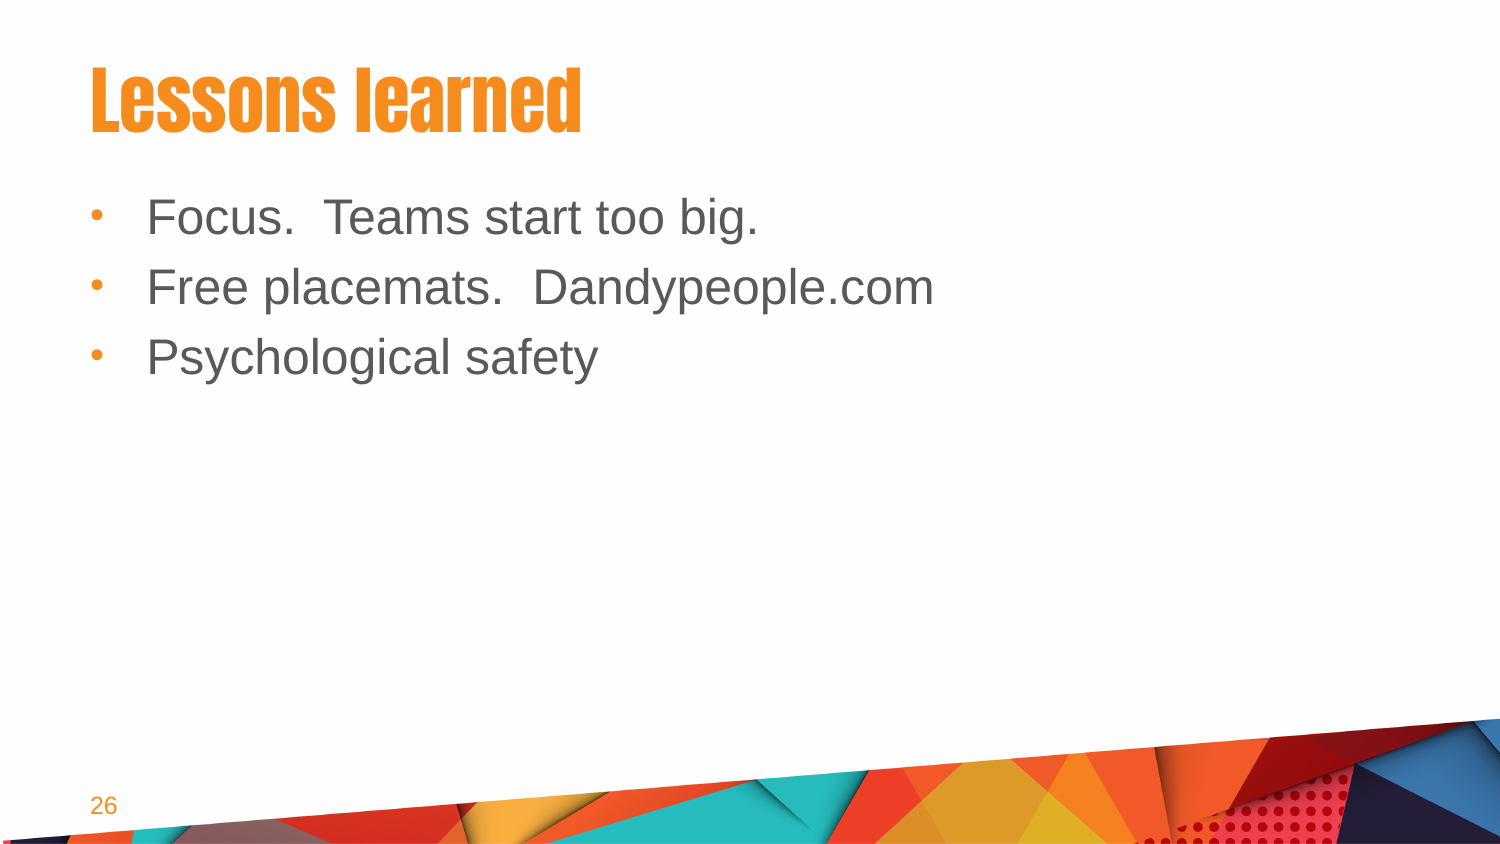

# Lessons learned
Focus.  Teams start too big.
Free placemats.  Dandypeople.com
Psychological safety

26